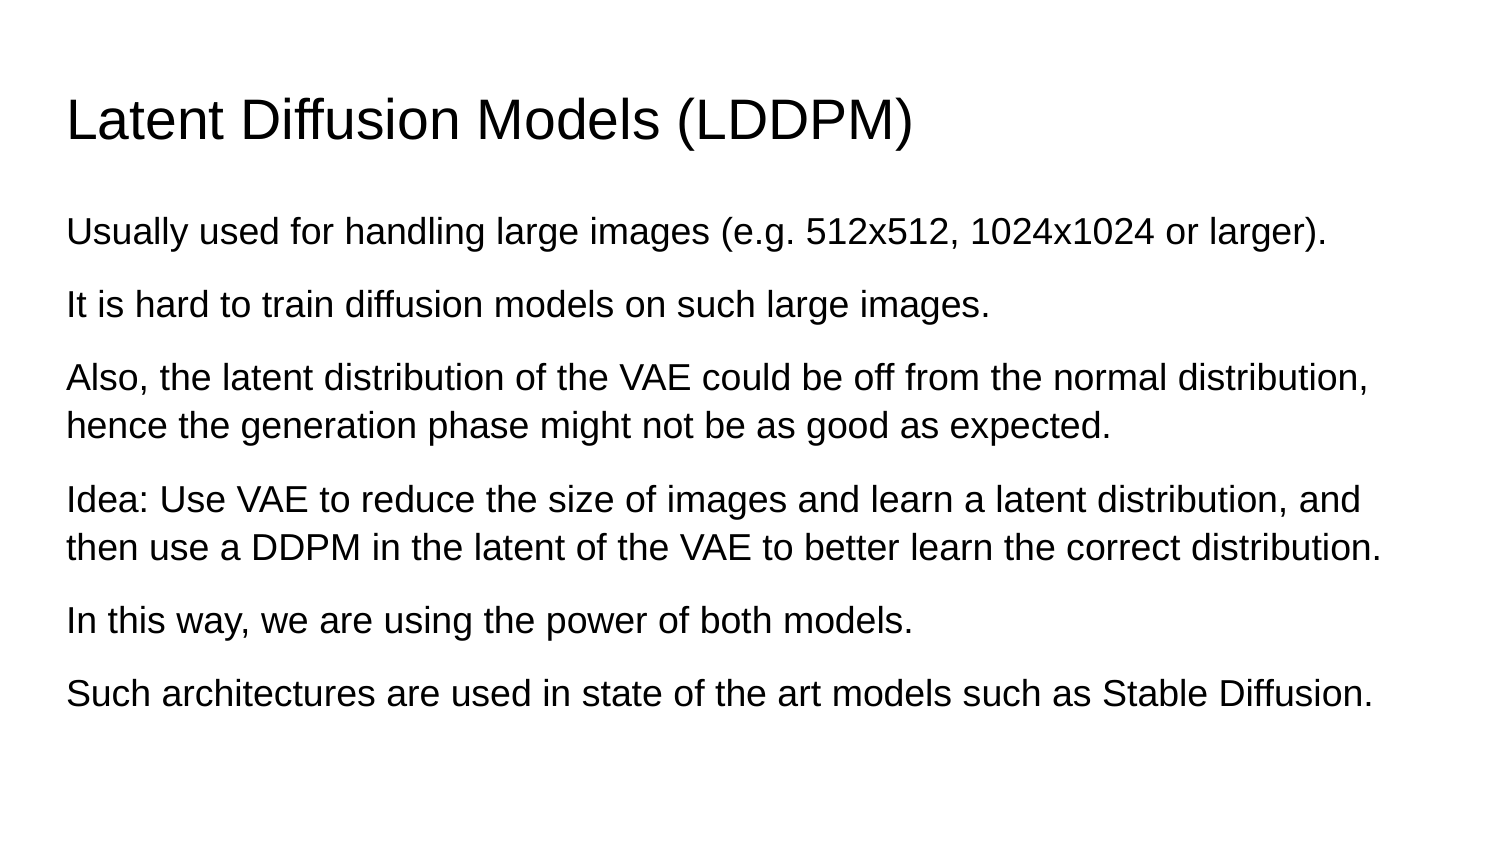

# Latent Diffusion Models (LDDPM)
Usually used for handling large images (e.g. 512x512, 1024x1024 or larger).
It is hard to train diffusion models on such large images.
Also, the latent distribution of the VAE could be off from the normal distribution, hence the generation phase might not be as good as expected.
Idea: Use VAE to reduce the size of images and learn a latent distribution, and then use a DDPM in the latent of the VAE to better learn the correct distribution.
In this way, we are using the power of both models.
Such architectures are used in state of the art models such as Stable Diffusion.